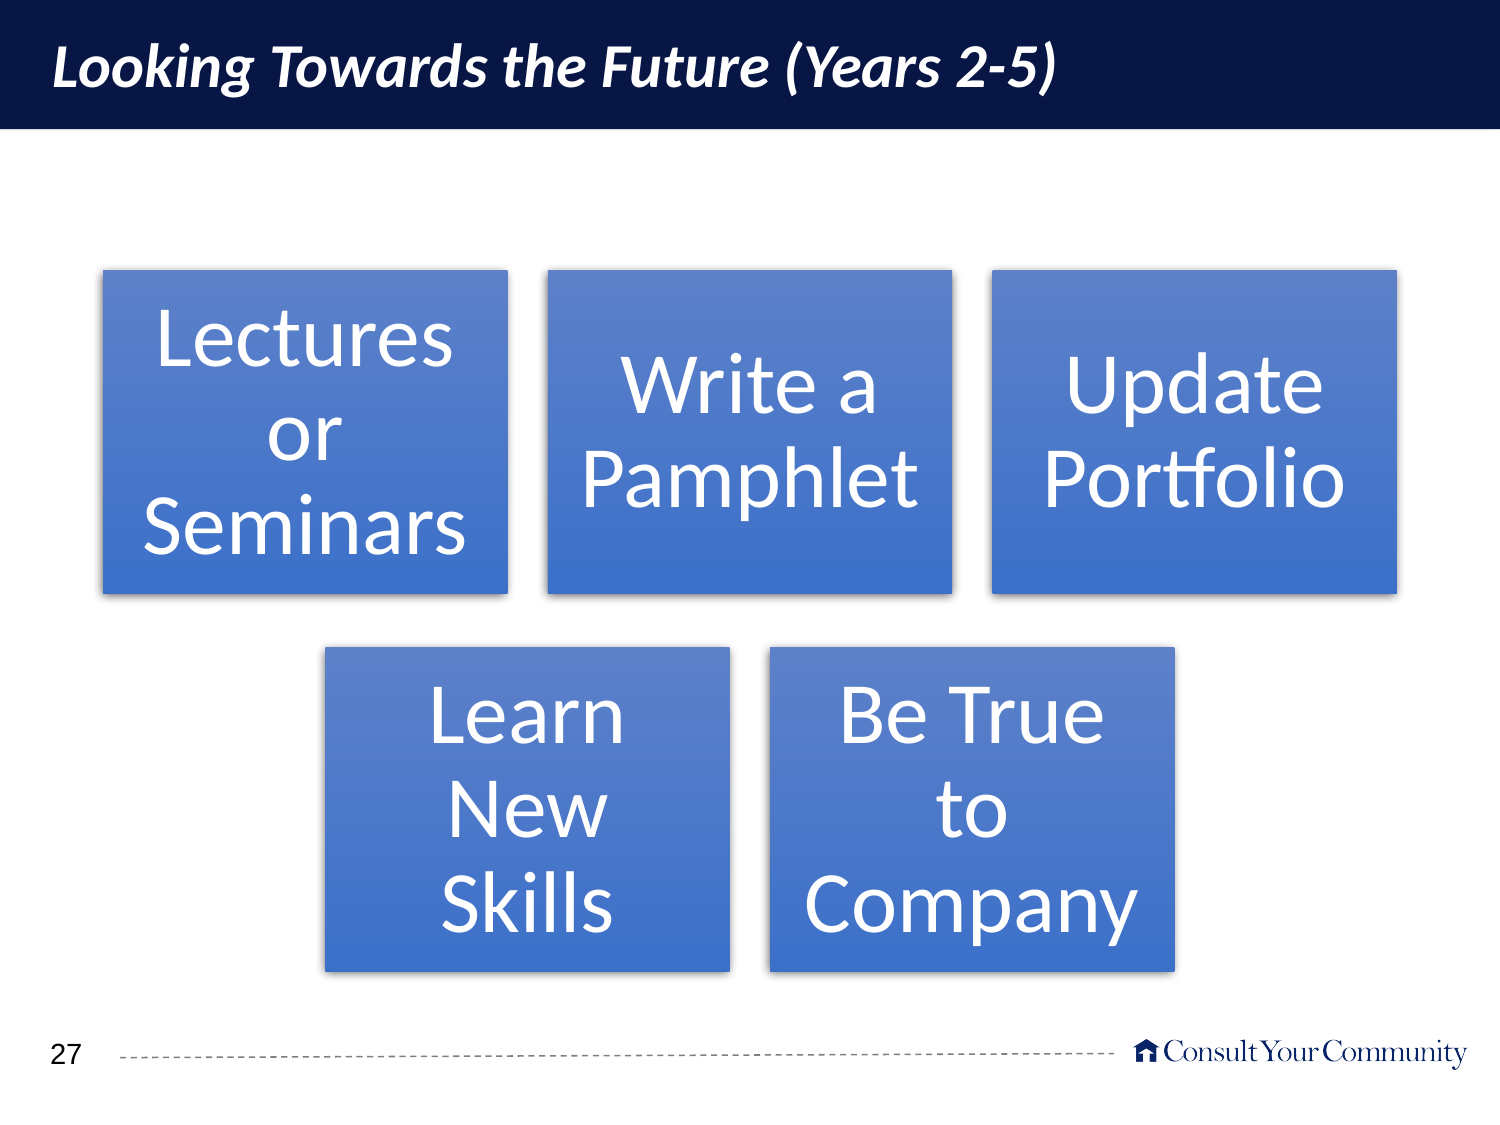

# Looking Towards the Future (Years 2-5)

Lectures or Seminars

Write a Pamphlet

Update Portfolio

Learn New Skills

Be True to Company
27